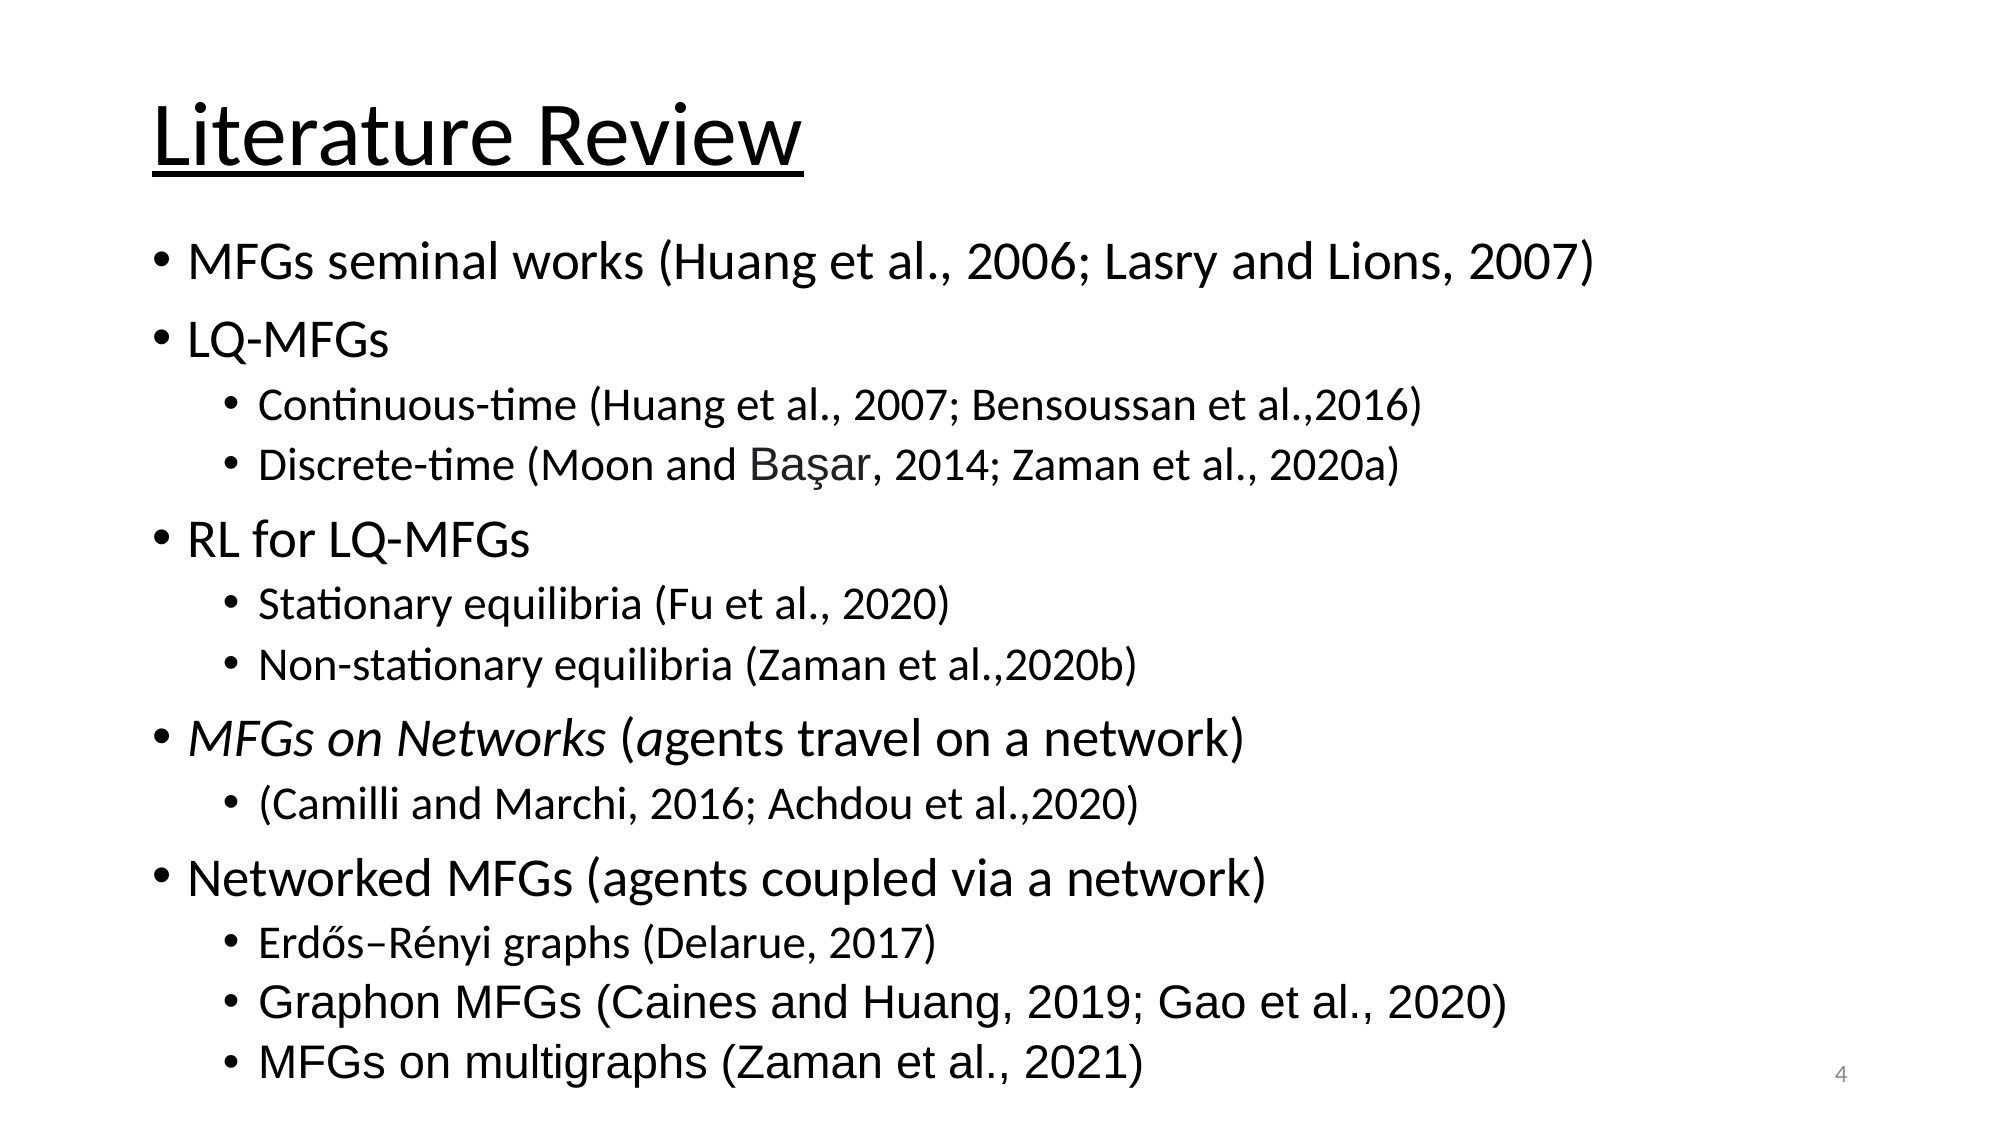

# Literature Review
MFGs seminal works (Huang et al., 2006; Lasry and Lions, 2007)
LQ-MFGs
Continuous-time (Huang et al., 2007; Bensoussan et al.,2016)
Discrete-time (Moon and Başar, 2014; Zaman et al., 2020a)
RL for LQ-MFGs
Stationary equilibria (Fu et al., 2020)
Non-stationary equilibria (Zaman et al.,2020b)
MFGs on Networks (agents travel on a network)
(Camilli and Marchi, 2016; Achdou et al.,2020)
Networked MFGs (agents coupled via a network)
Erdős–Rényi graphs (Delarue, 2017)
Graphon MFGs (Caines and Huang, 2019; Gao et al., 2020)
MFGs on multigraphs (Zaman et al., 2021)
4